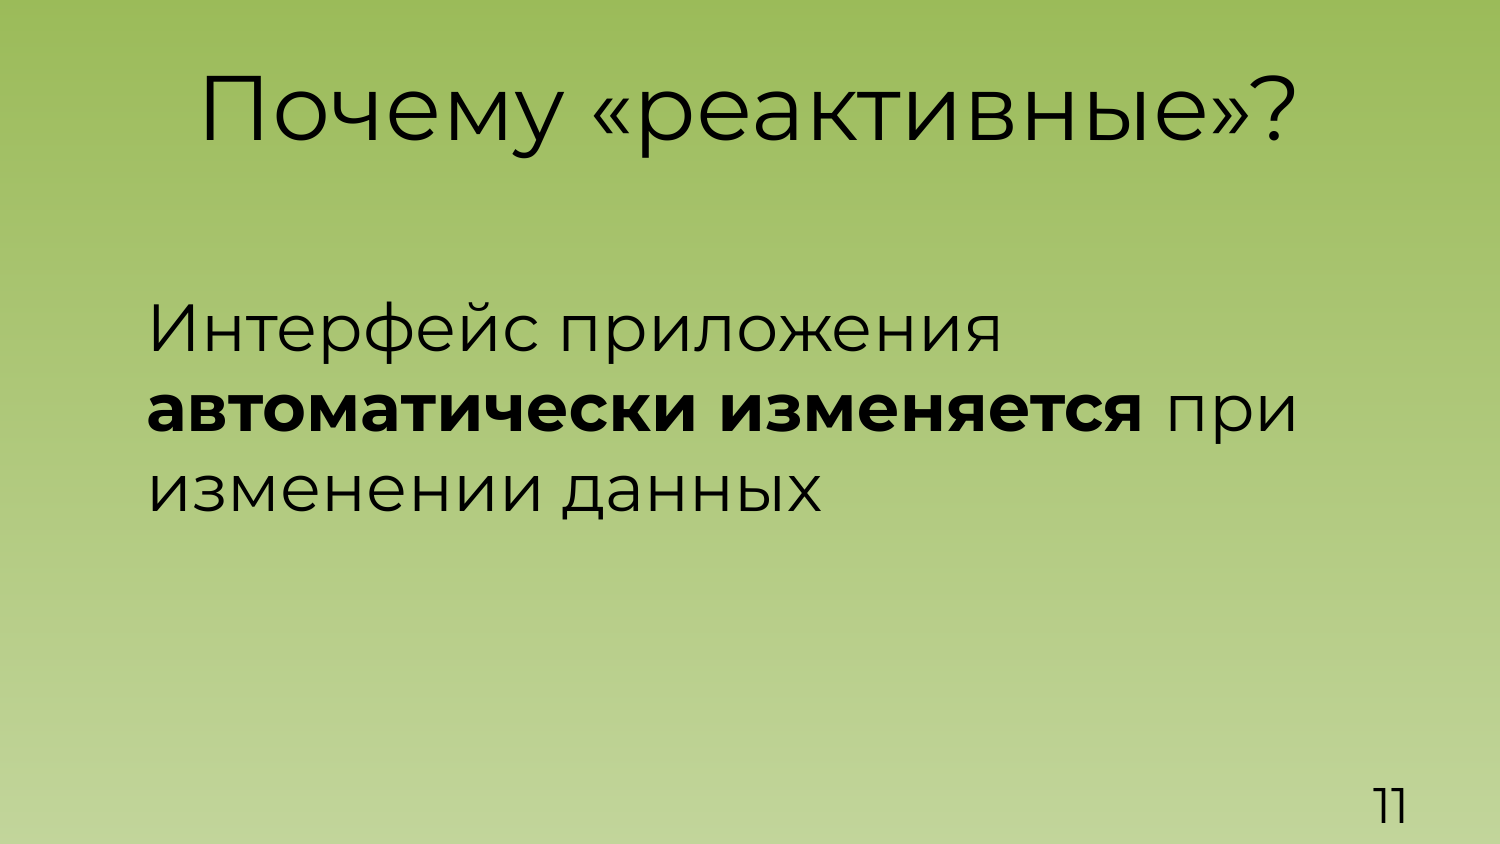

# Почему «реактивные»?

Интерфейс приложения автоматически изменяется при изменении данных
11